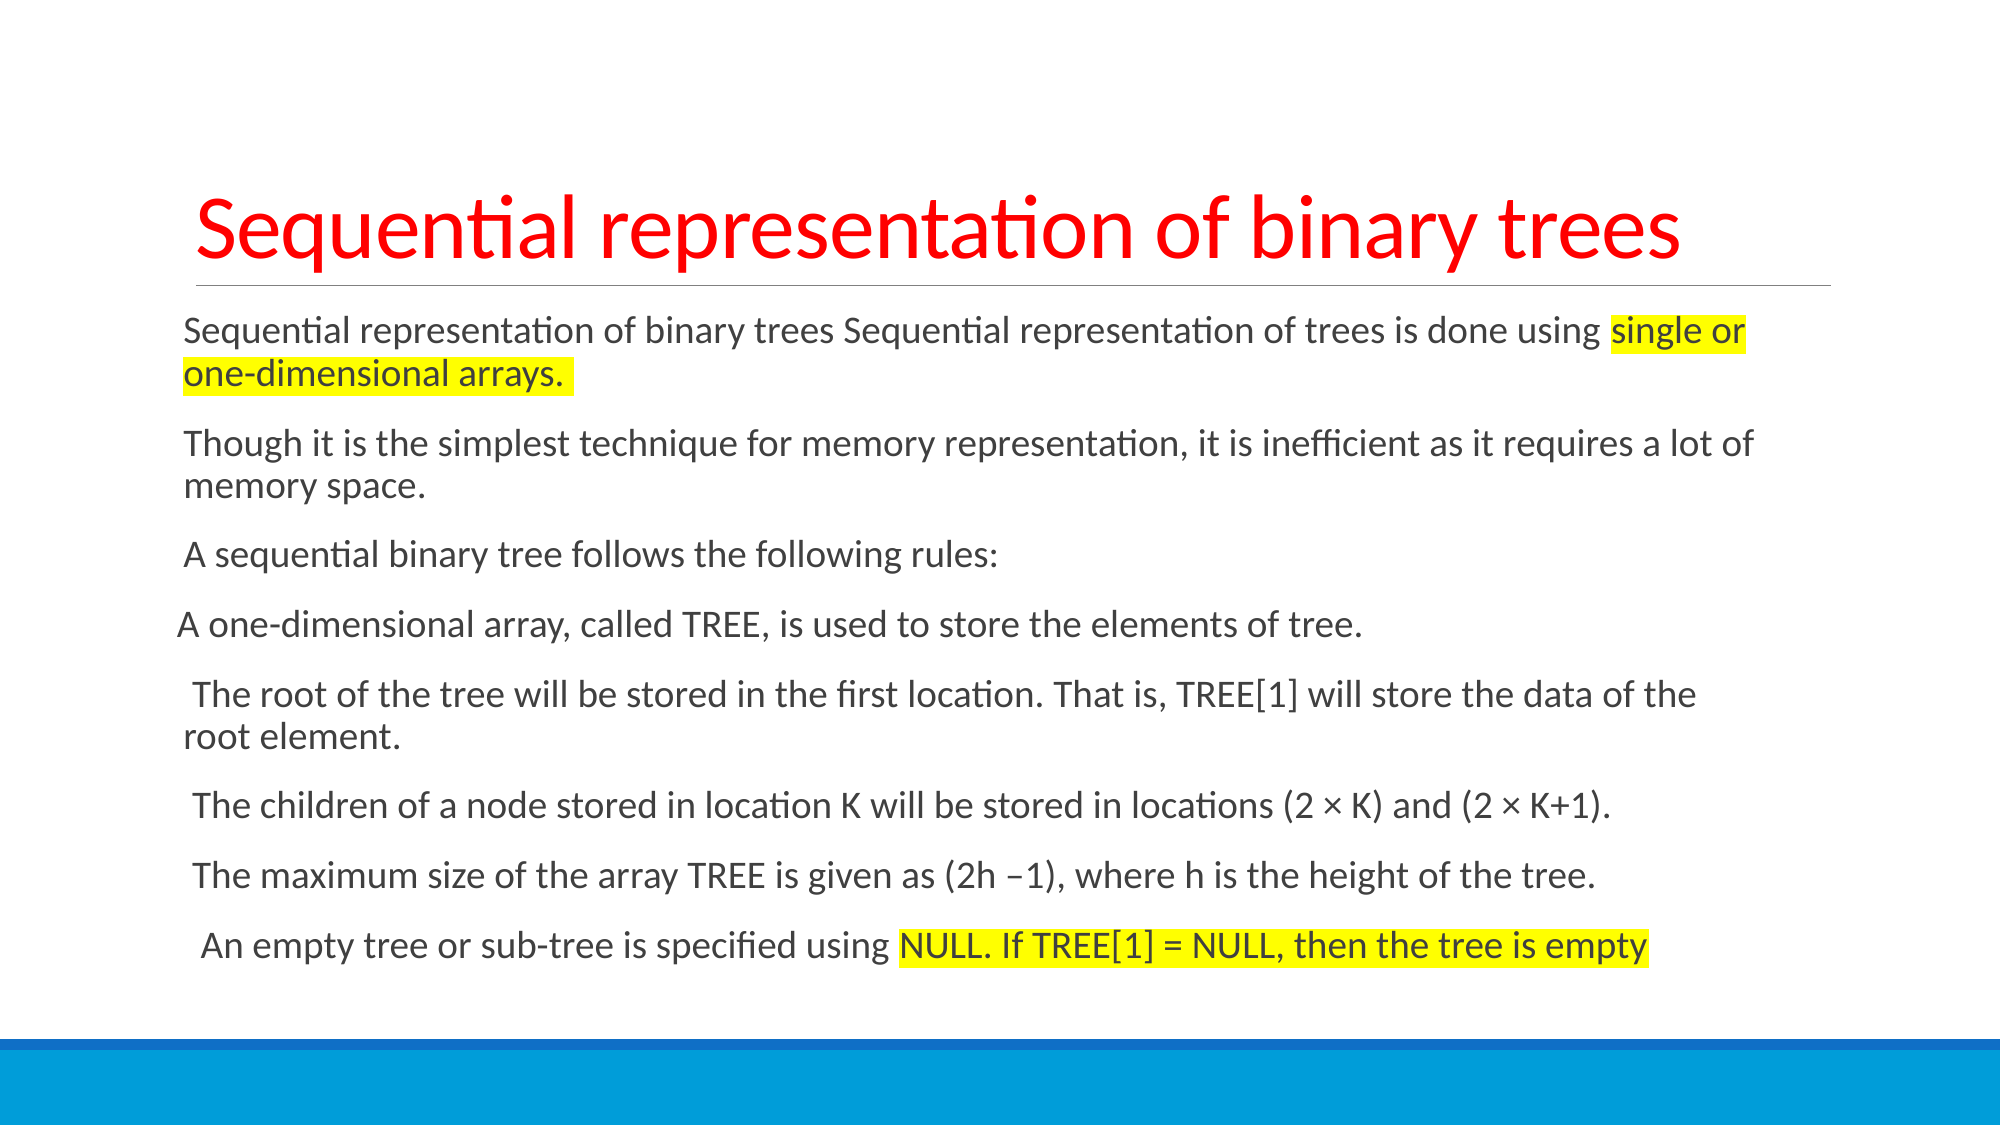

# Sequential representation of binary trees
Sequential representation of binary trees Sequential representation of trees is done using single or one-dimensional arrays.
Though it is the simplest technique for memory representation, it is inefficient as it requires a lot of memory space.
A sequential binary tree follows the following rules:
 A one-dimensional array, called TREE, is used to store the elements of tree.
 The root of the tree will be stored in the first location. That is, TREE[1] will store the data of the root element.
 The children of a node stored in location K will be stored in locations (2 × K) and (2 × K+1).
 The maximum size of the array TREE is given as (2h –1), where h is the height of the tree.
  An empty tree or sub-tree is specified using NULL. If TREE[1] = NULL, then the tree is empty